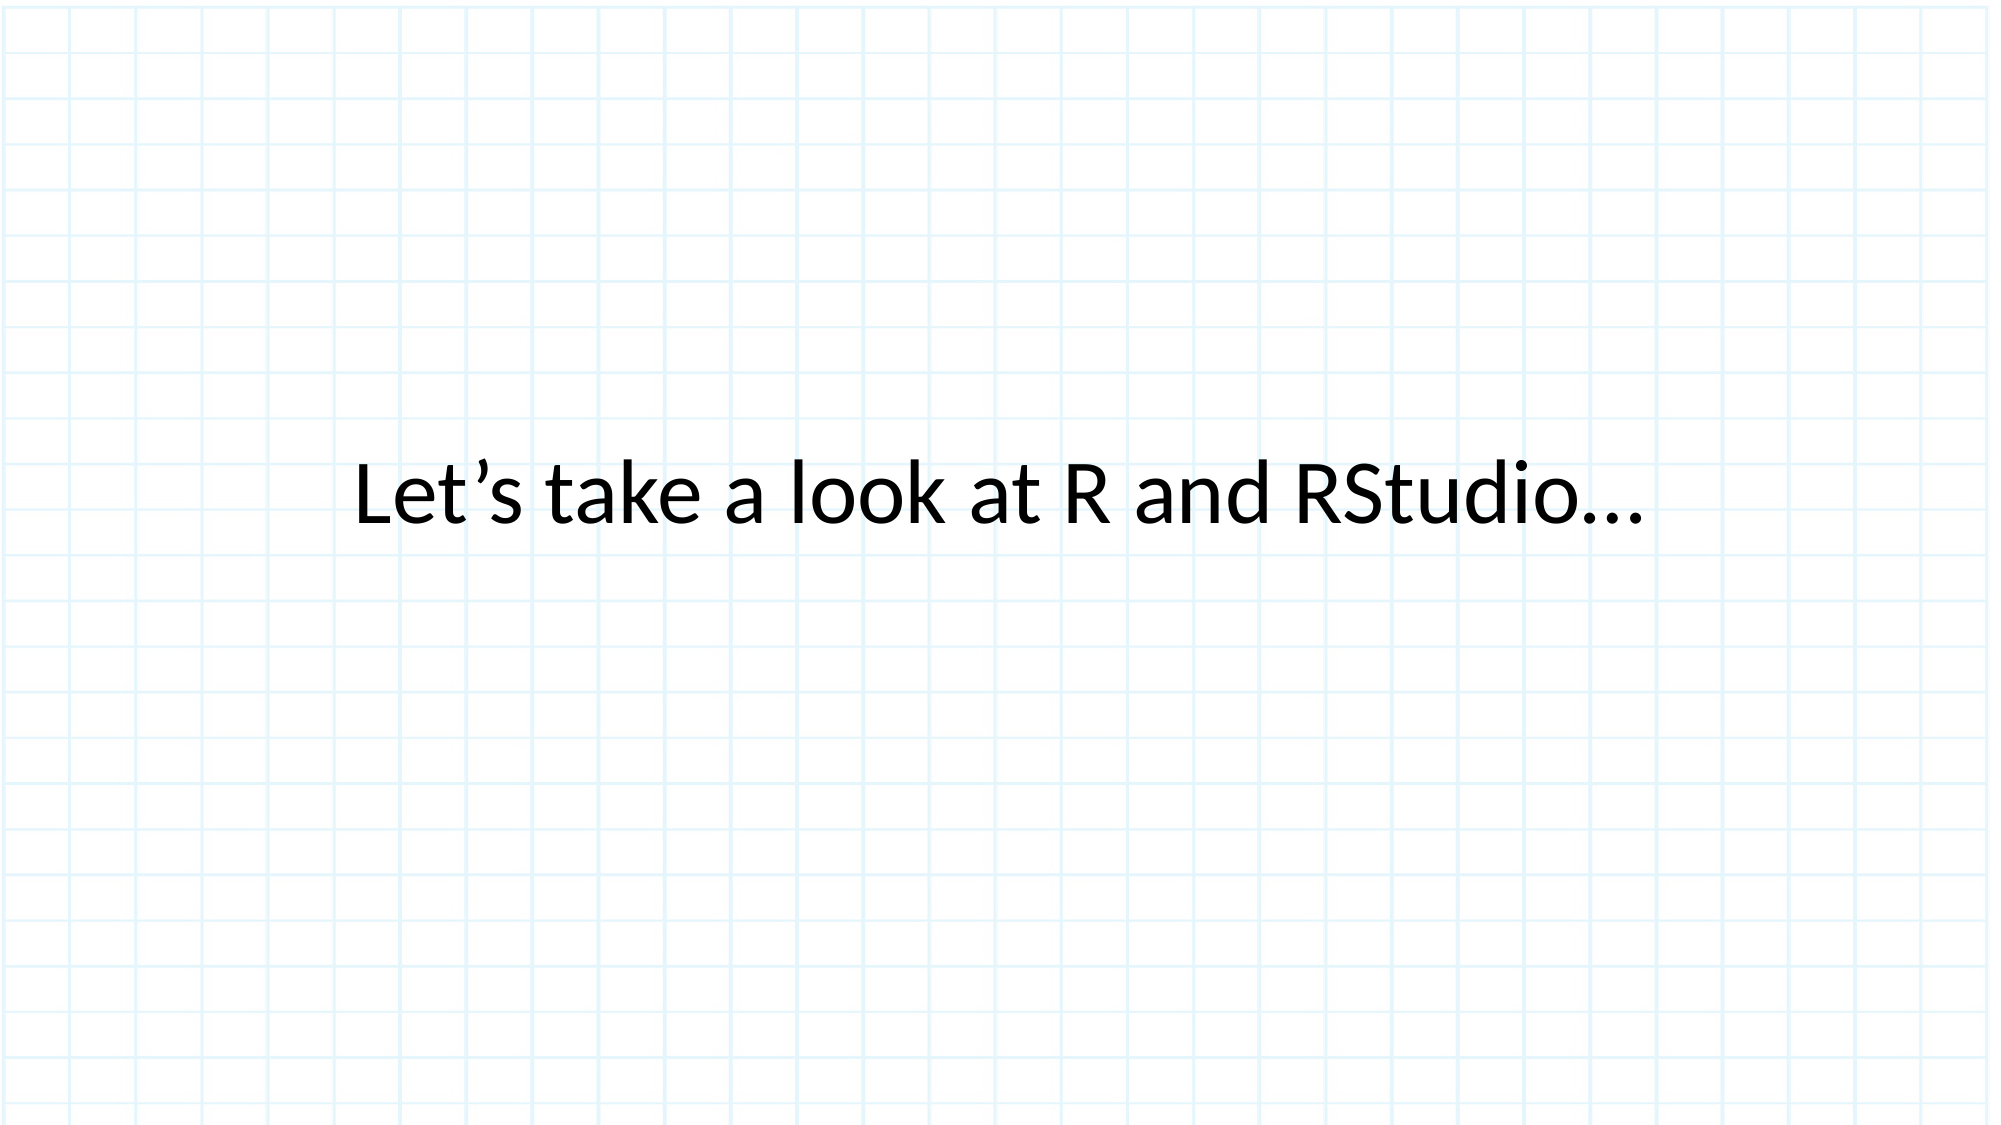

# Let’s take a look at R and RStudio…